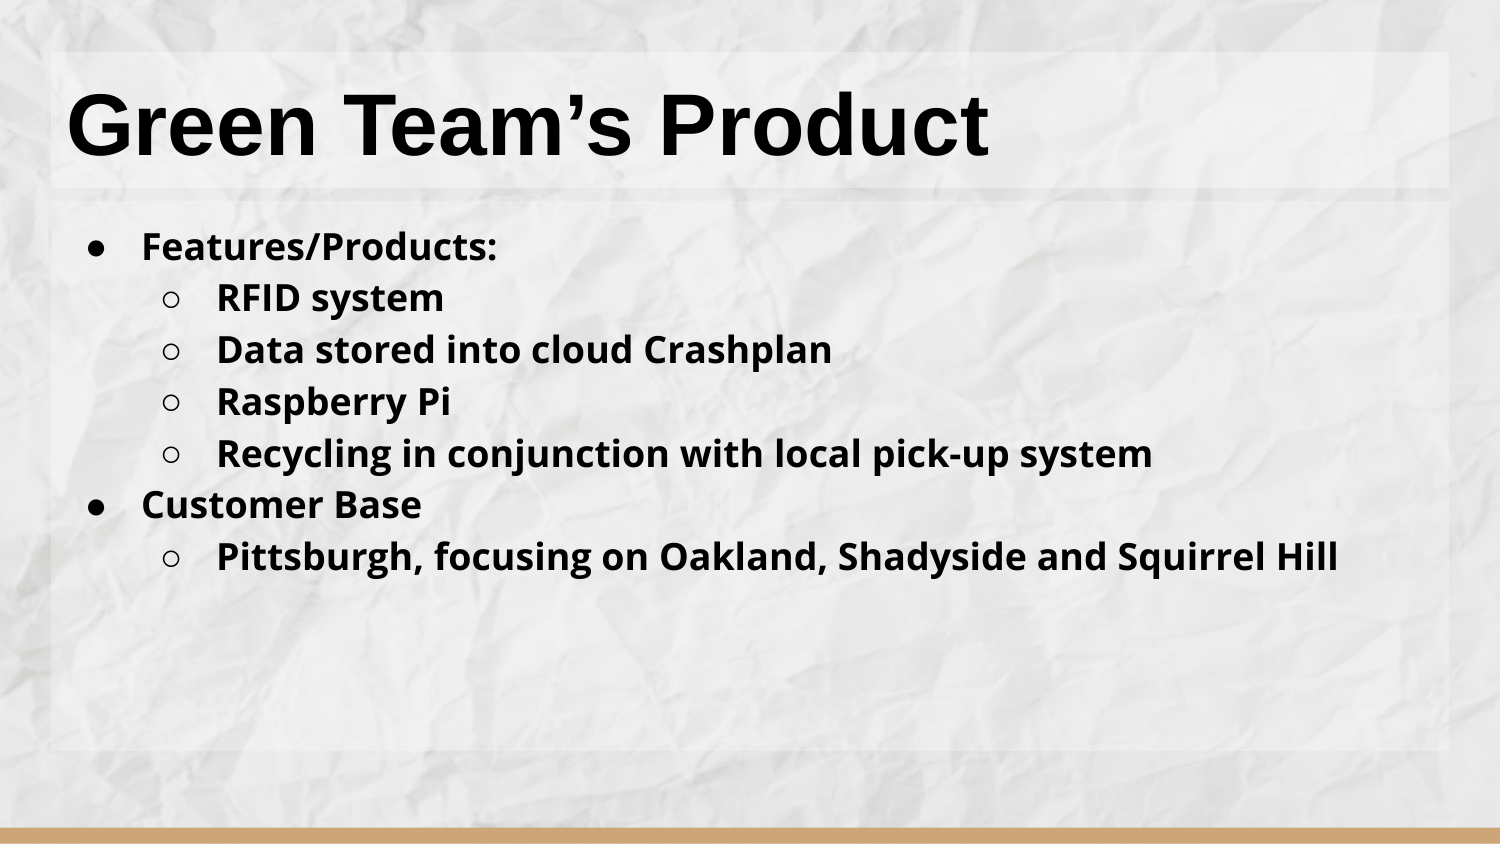

# Green Team’s Product
Features/Products:
RFID system
Data stored into cloud Crashplan
Raspberry Pi
Recycling in conjunction with local pick-up system
Customer Base
Pittsburgh, focusing on Oakland, Shadyside and Squirrel Hill